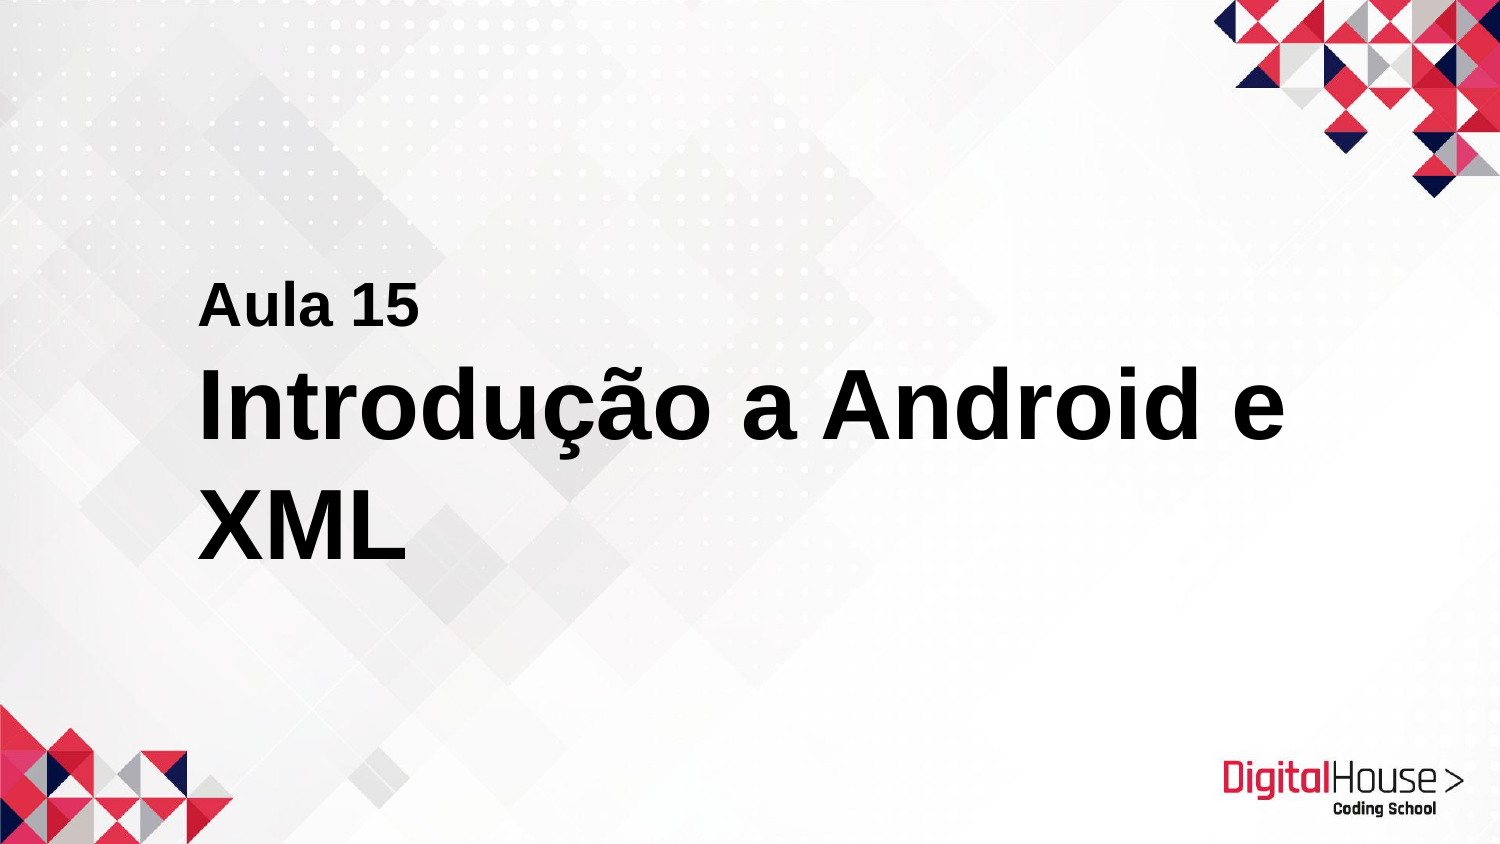

Aula 15
Introdução a Android e XML